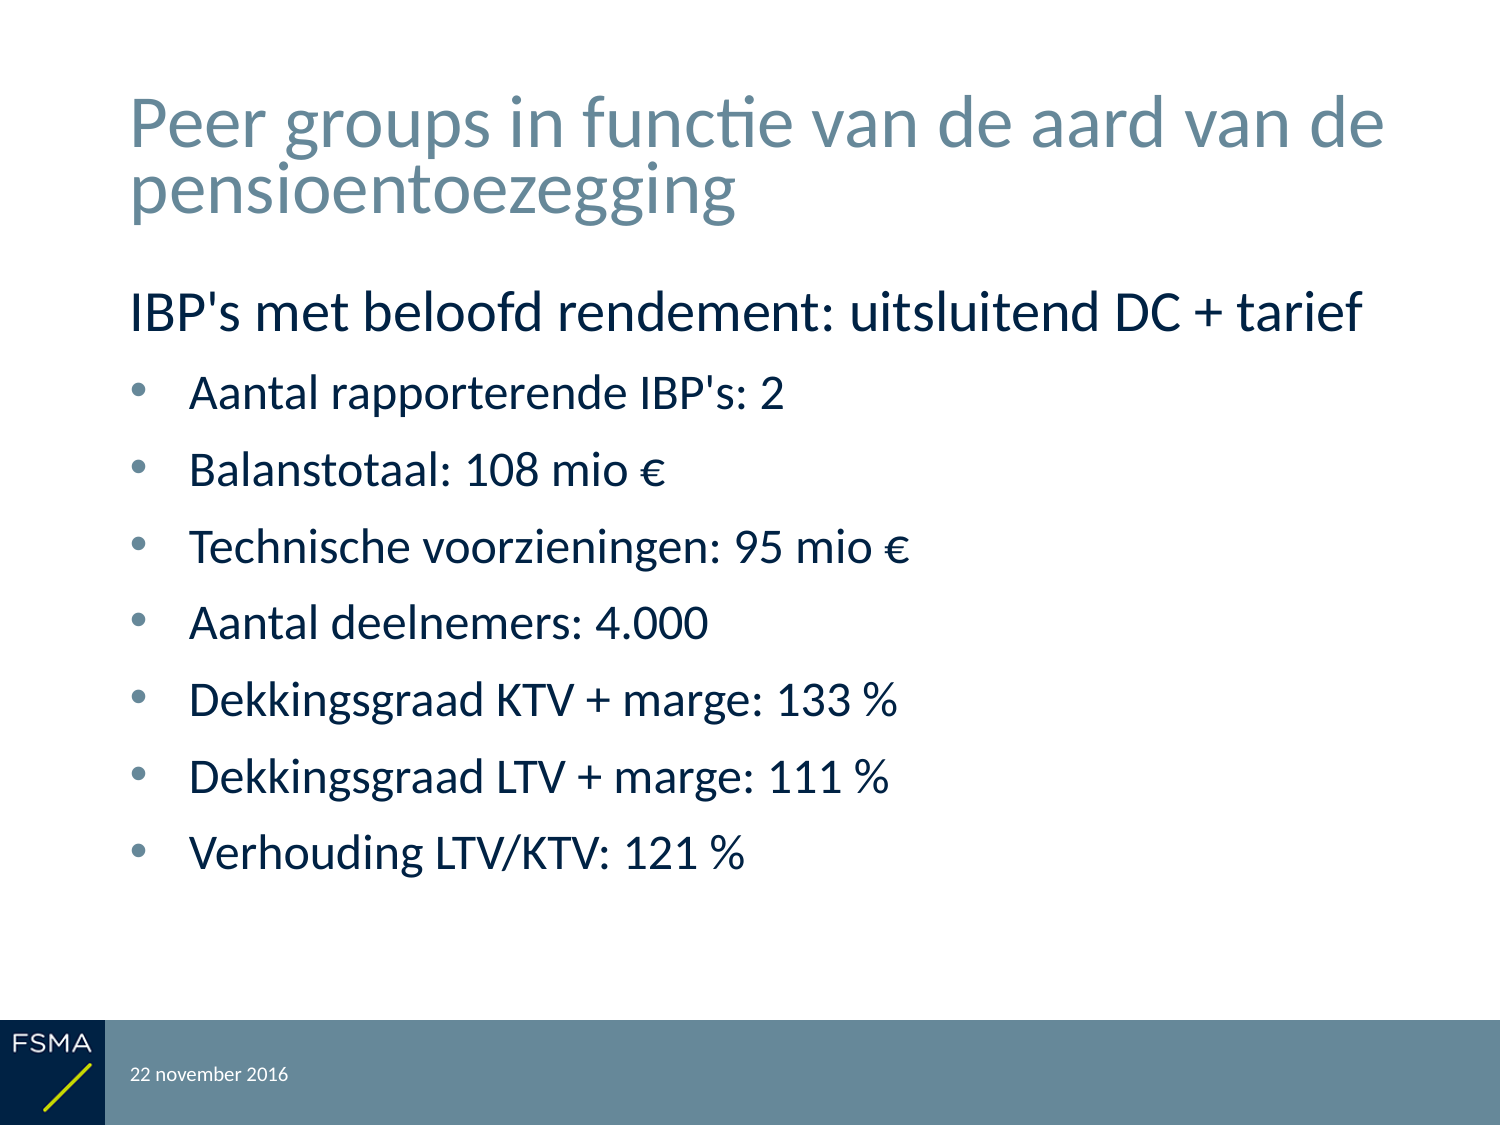

# Peer groups in functie van de aard van de pensioentoezegging
IBP's met beloofd rendement: uitsluitend DC + tarief
Aantal rapporterende IBP's: 2
Balanstotaal: 108 mio €
Technische voorzieningen: 95 mio €
Aantal deelnemers: 4.000
Dekkingsgraad KTV + marge: 133 %
Dekkingsgraad LTV + marge: 111 %
Verhouding LTV/KTV: 121 %
22 november 2016
Rapportering over het boekjaar 2015
33